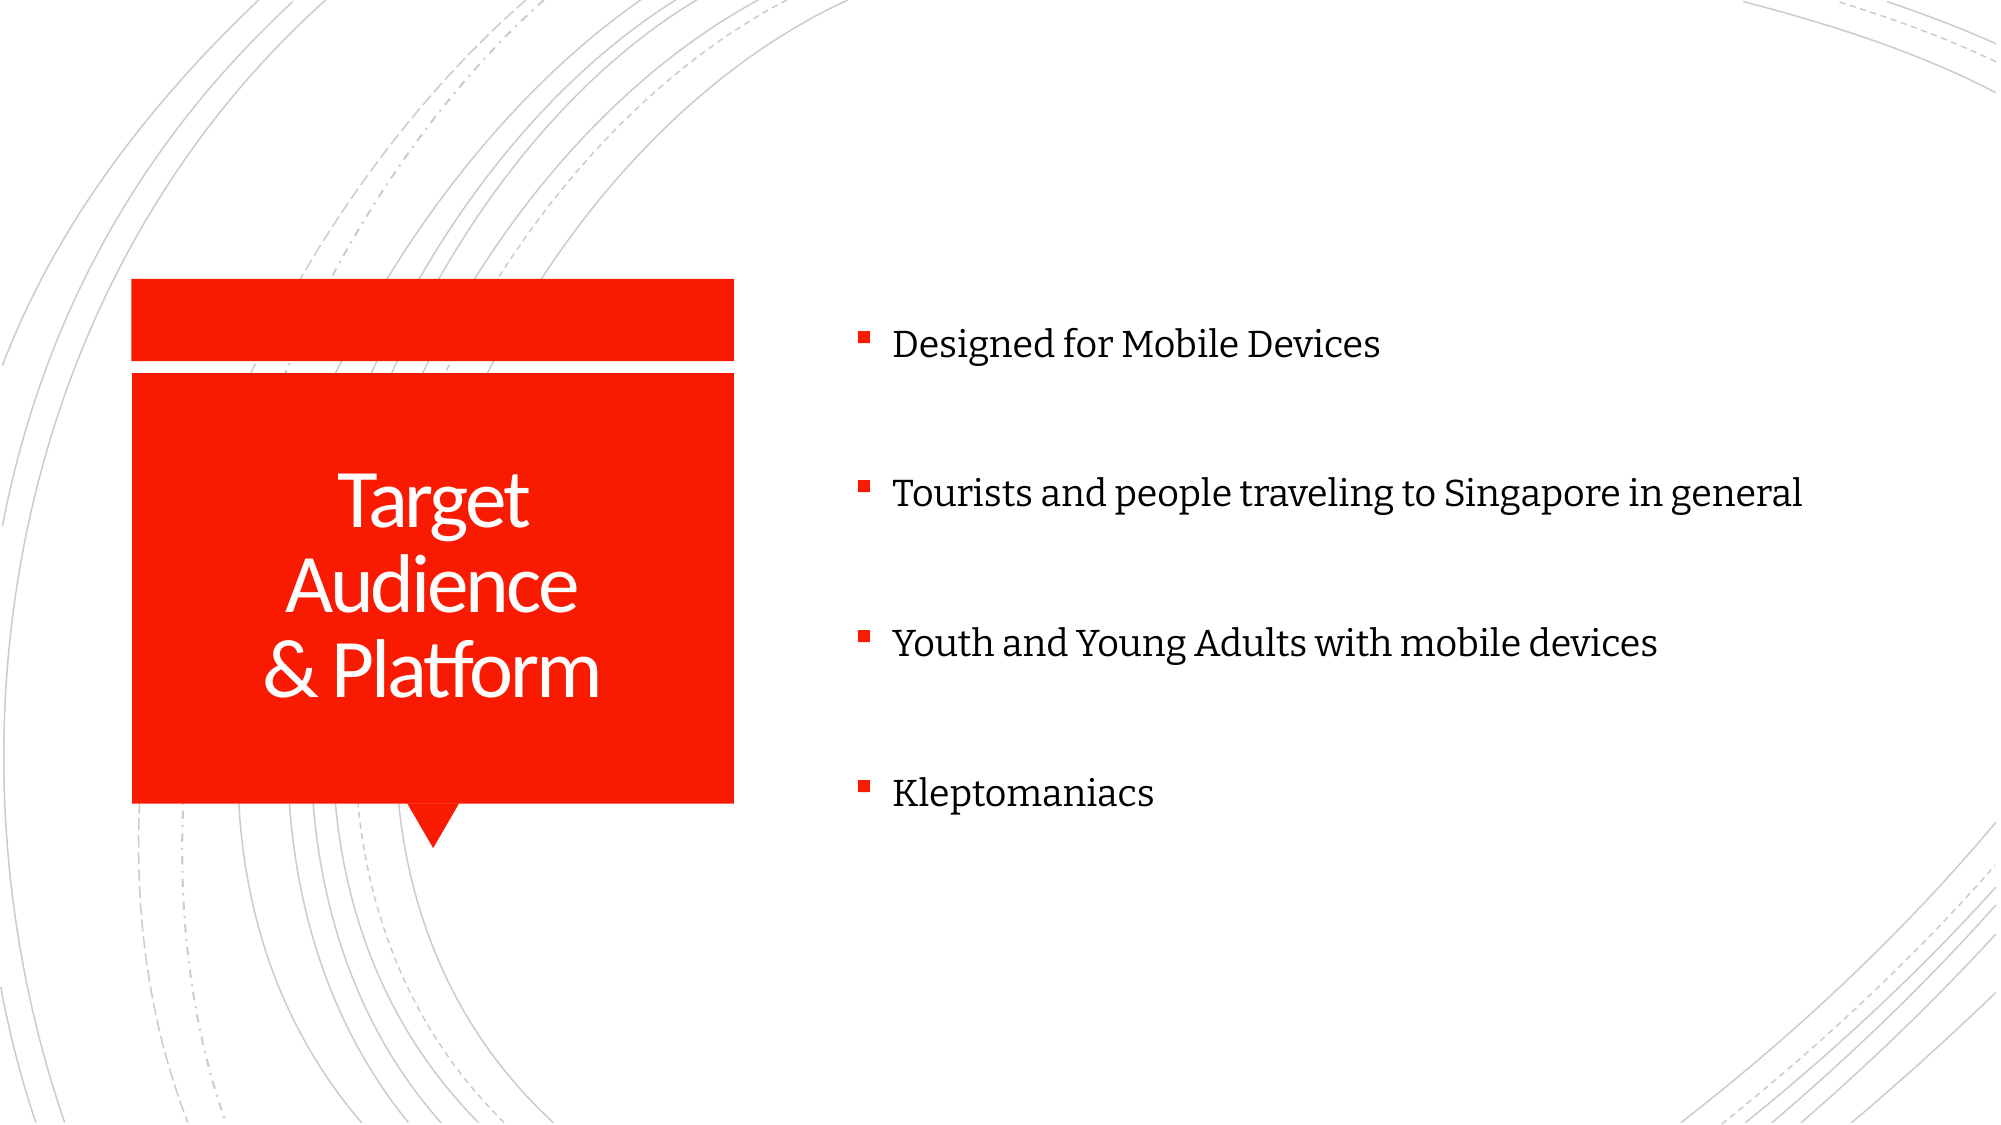

Designed for Mobile Devices

Tourists and people traveling to Singapore in general

Youth and Young Adults with mobile devices

Kleptomaniacs
# Target Audience & Platform